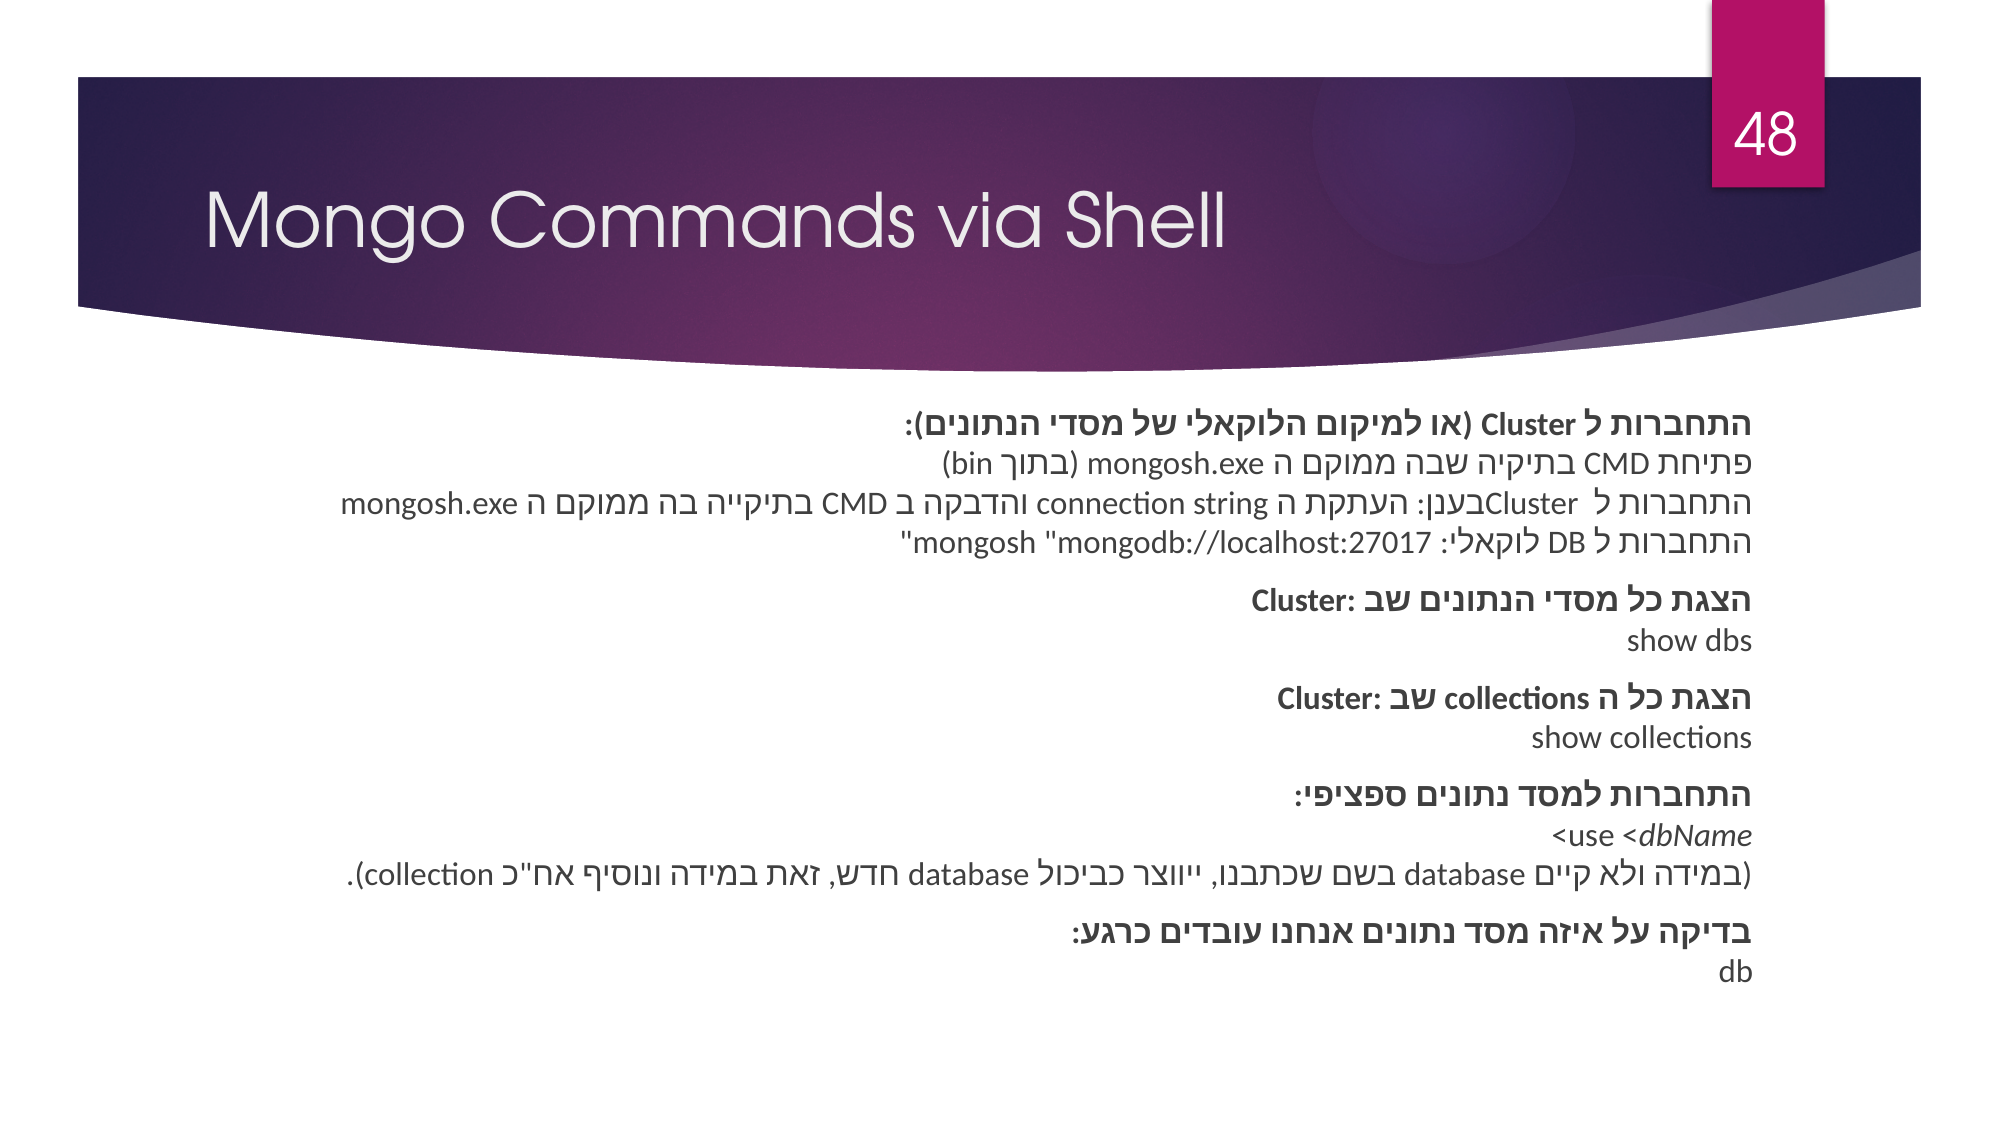

48
# Mongo Commands via Shell
התחברות ל Cluster (או למיקום הלוקאלי של מסדי הנתונים):
פתיחת CMD בתיקיה שבה ממוקם ה mongosh.exe (בתוך bin)
התחברות ל  Clusterבענן: העתקת ה connection string והדבקה ב CMD בתיקייה בה ממוקם ה mongosh.exe
התחברות ל DB לוקאלי: mongosh "mongodb://localhost:27017"
הצגת כל מסדי הנתונים שב Cluster:
show dbs
הצגת כל ה collections שב Cluster:
show collections
התחברות למסד נתונים ספציפי:
use <dbName>
(במידה ולא קיים database בשם שכתבנו, ייווצר כביכול database חדש, זאת במידה ונוסיף אח"כ collection).
בדיקה על איזה מסד נתונים אנחנו עובדים כרגע:
db